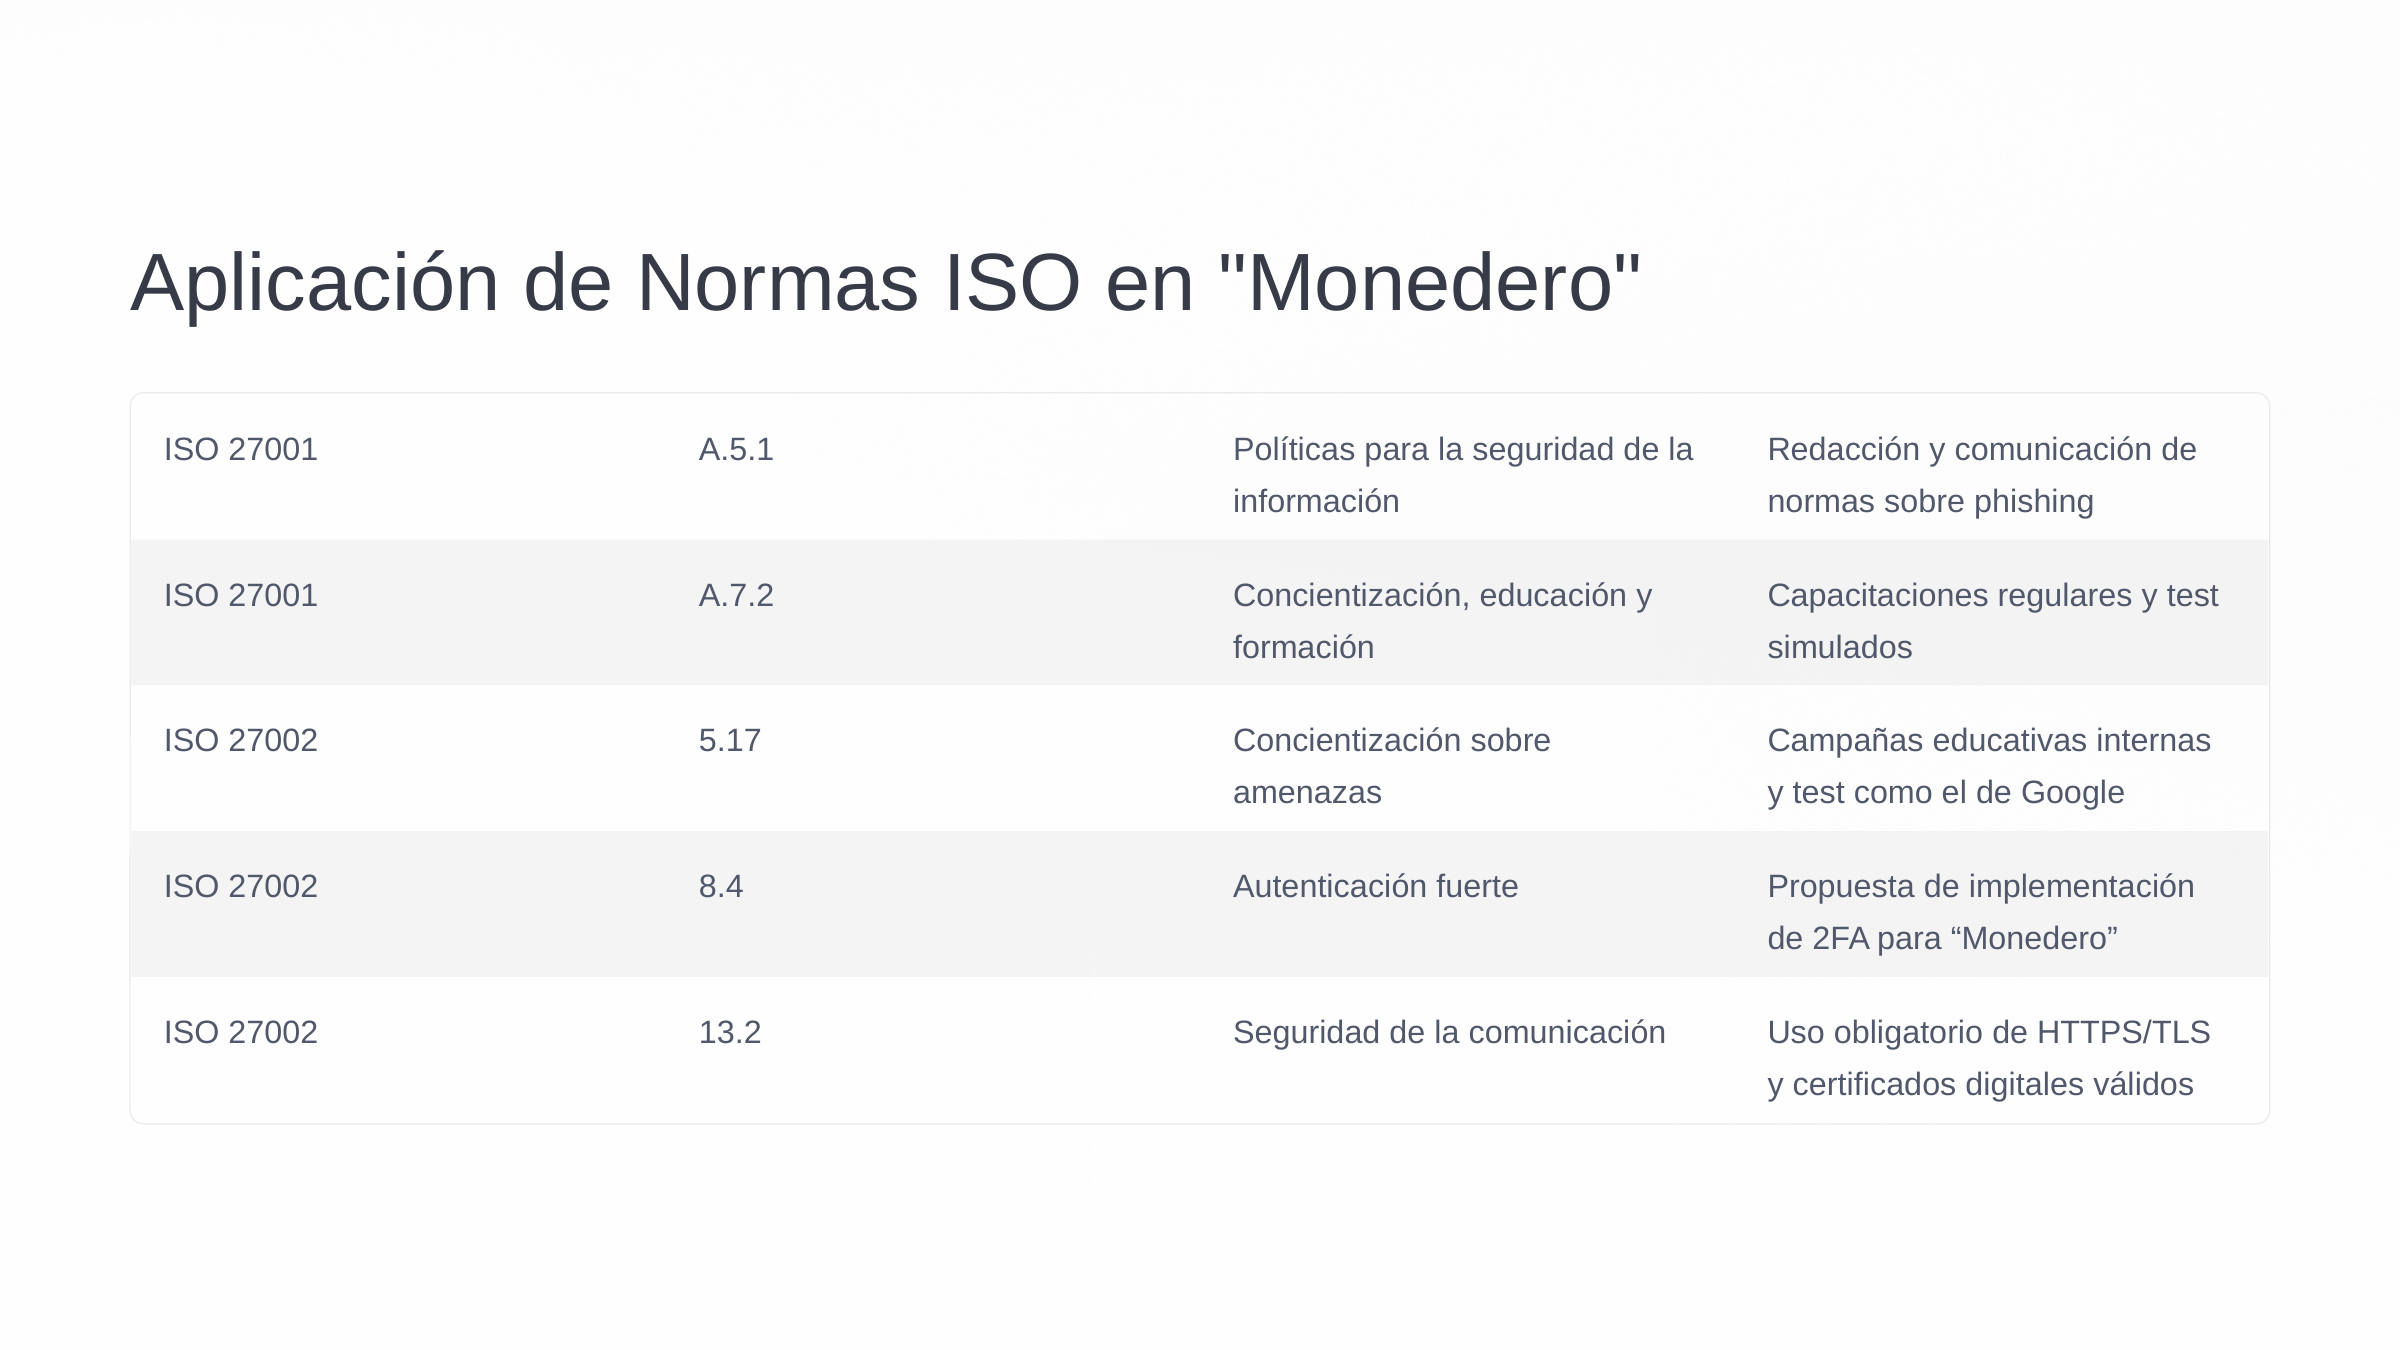

Aplicación de Normas ISO en "Monedero"

ISO 27001
A.5.1
Políticas para la seguridad de la información
Redacción y comunicación de normas sobre phishing

ISO 27001
A.7.2
Concientización, educación y formación
Capacitaciones regulares y test simulados

ISO 27002
5.17
Concientización sobre amenazas
Campañas educativas internas y test como el de Google

ISO 27002
8.4
Autenticación fuerte
Propuesta de implementación de 2FA para “Monedero”

ISO 27002
13.2
Seguridad de la comunicación
Uso obligatorio de HTTPS/TLS y certificados digitales válidos